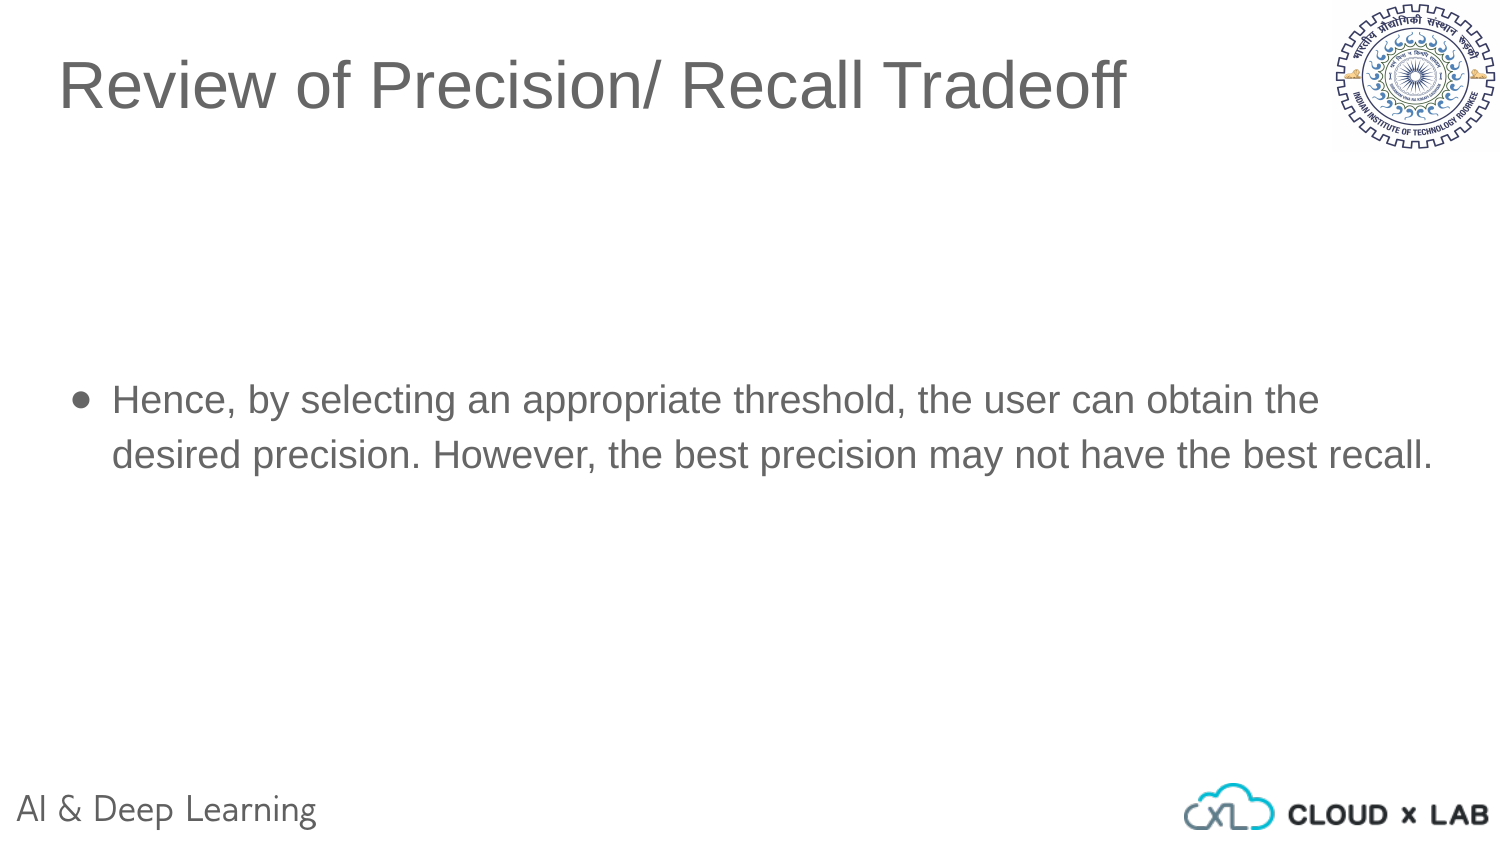

Review of Precision/ Recall Tradeoff
Hence, by selecting an appropriate threshold, the user can obtain the desired precision. However, the best precision may not have the best recall.